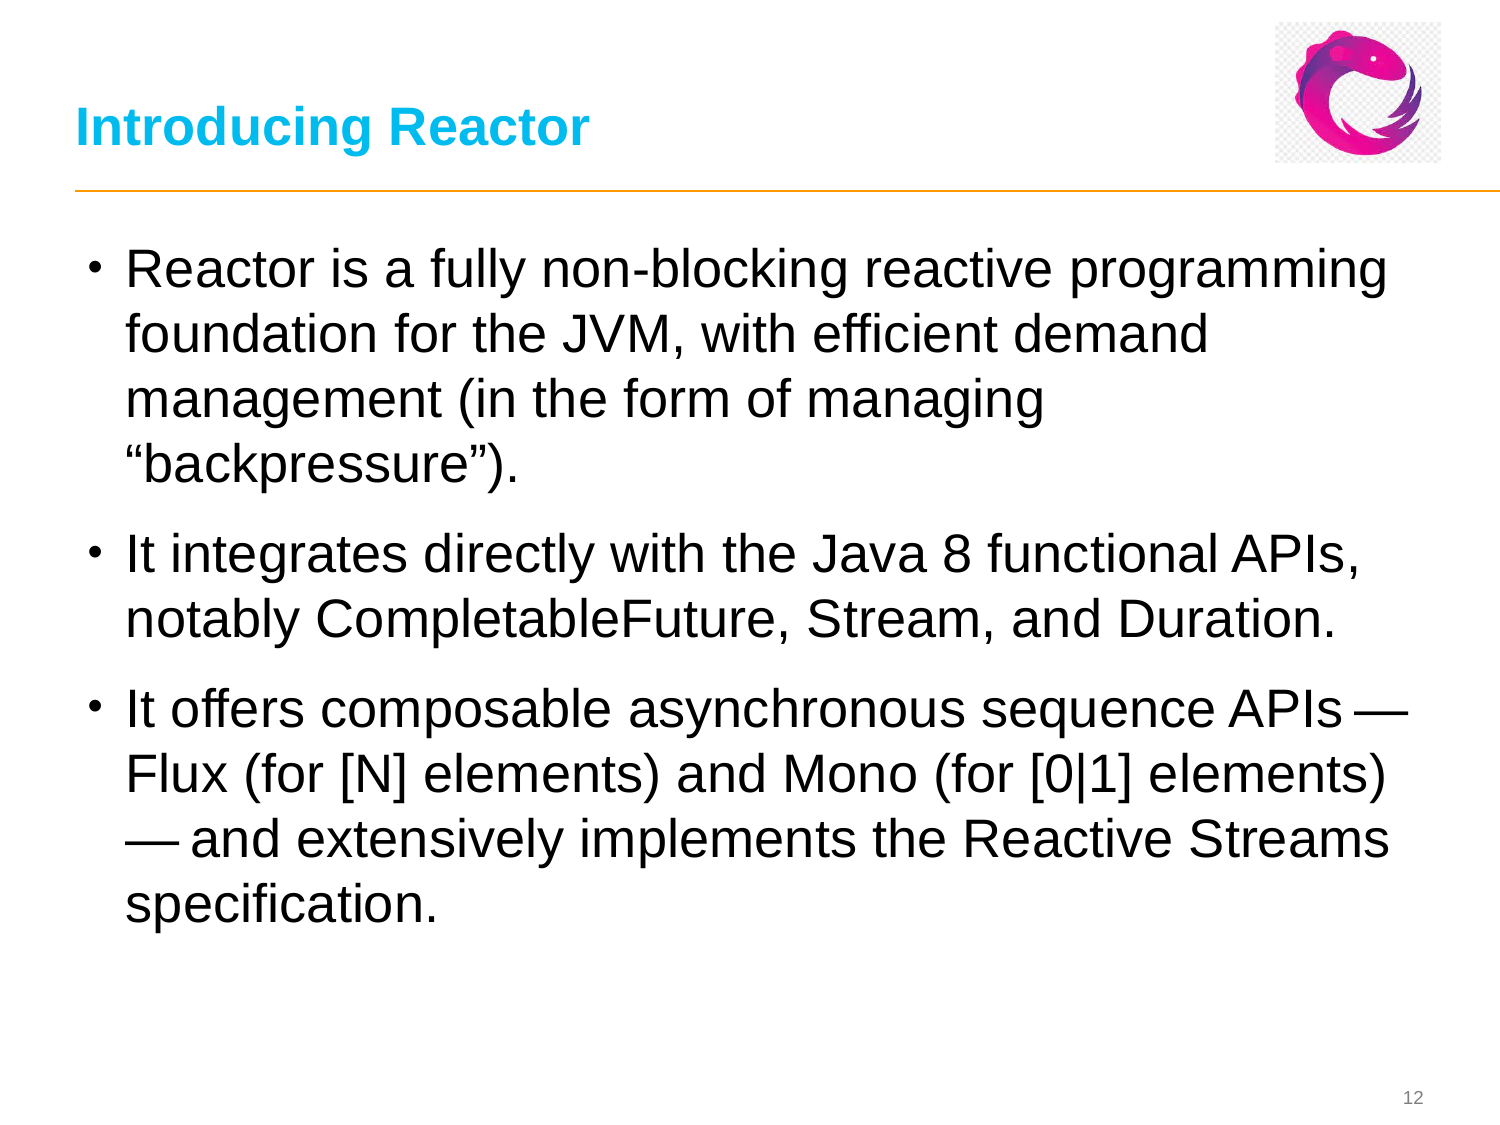

# Introducing Reactor
Reactor is a fully non-blocking reactive programming foundation for the JVM, with efficient demand management (in the form of managing “backpressure”).
It integrates directly with the Java 8 functional APIs, notably CompletableFuture, Stream, and Duration.
It offers composable asynchronous sequence APIs — Flux (for [N] elements) and Mono (for [0|1] elements) — and extensively implements the Reactive Streams specification.